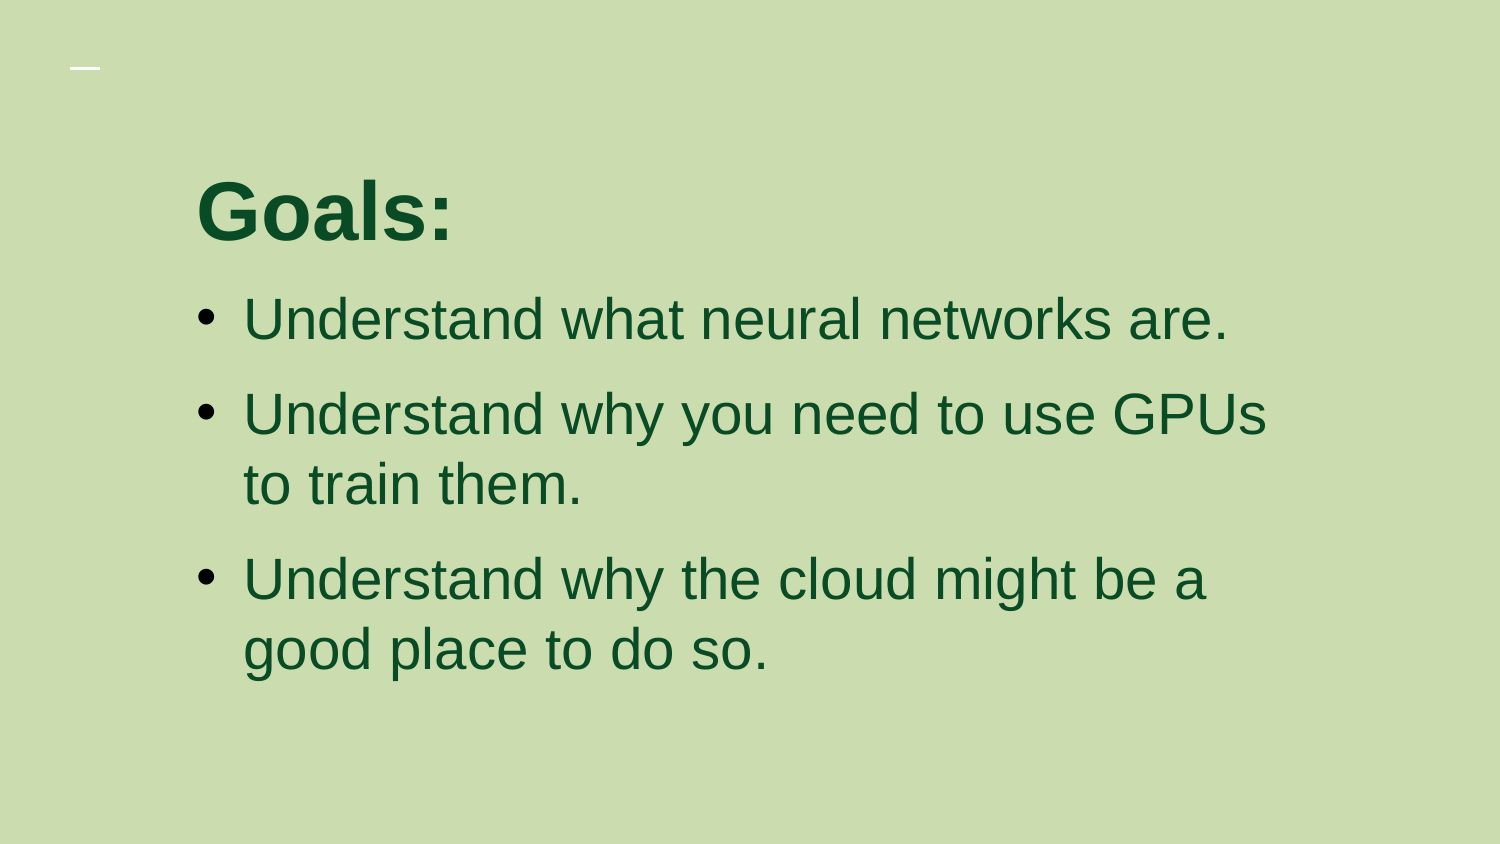

Goals:
Understand what neural networks are.
Understand why you need to use GPUs to train them.
Understand why the cloud might be a good place to do so.